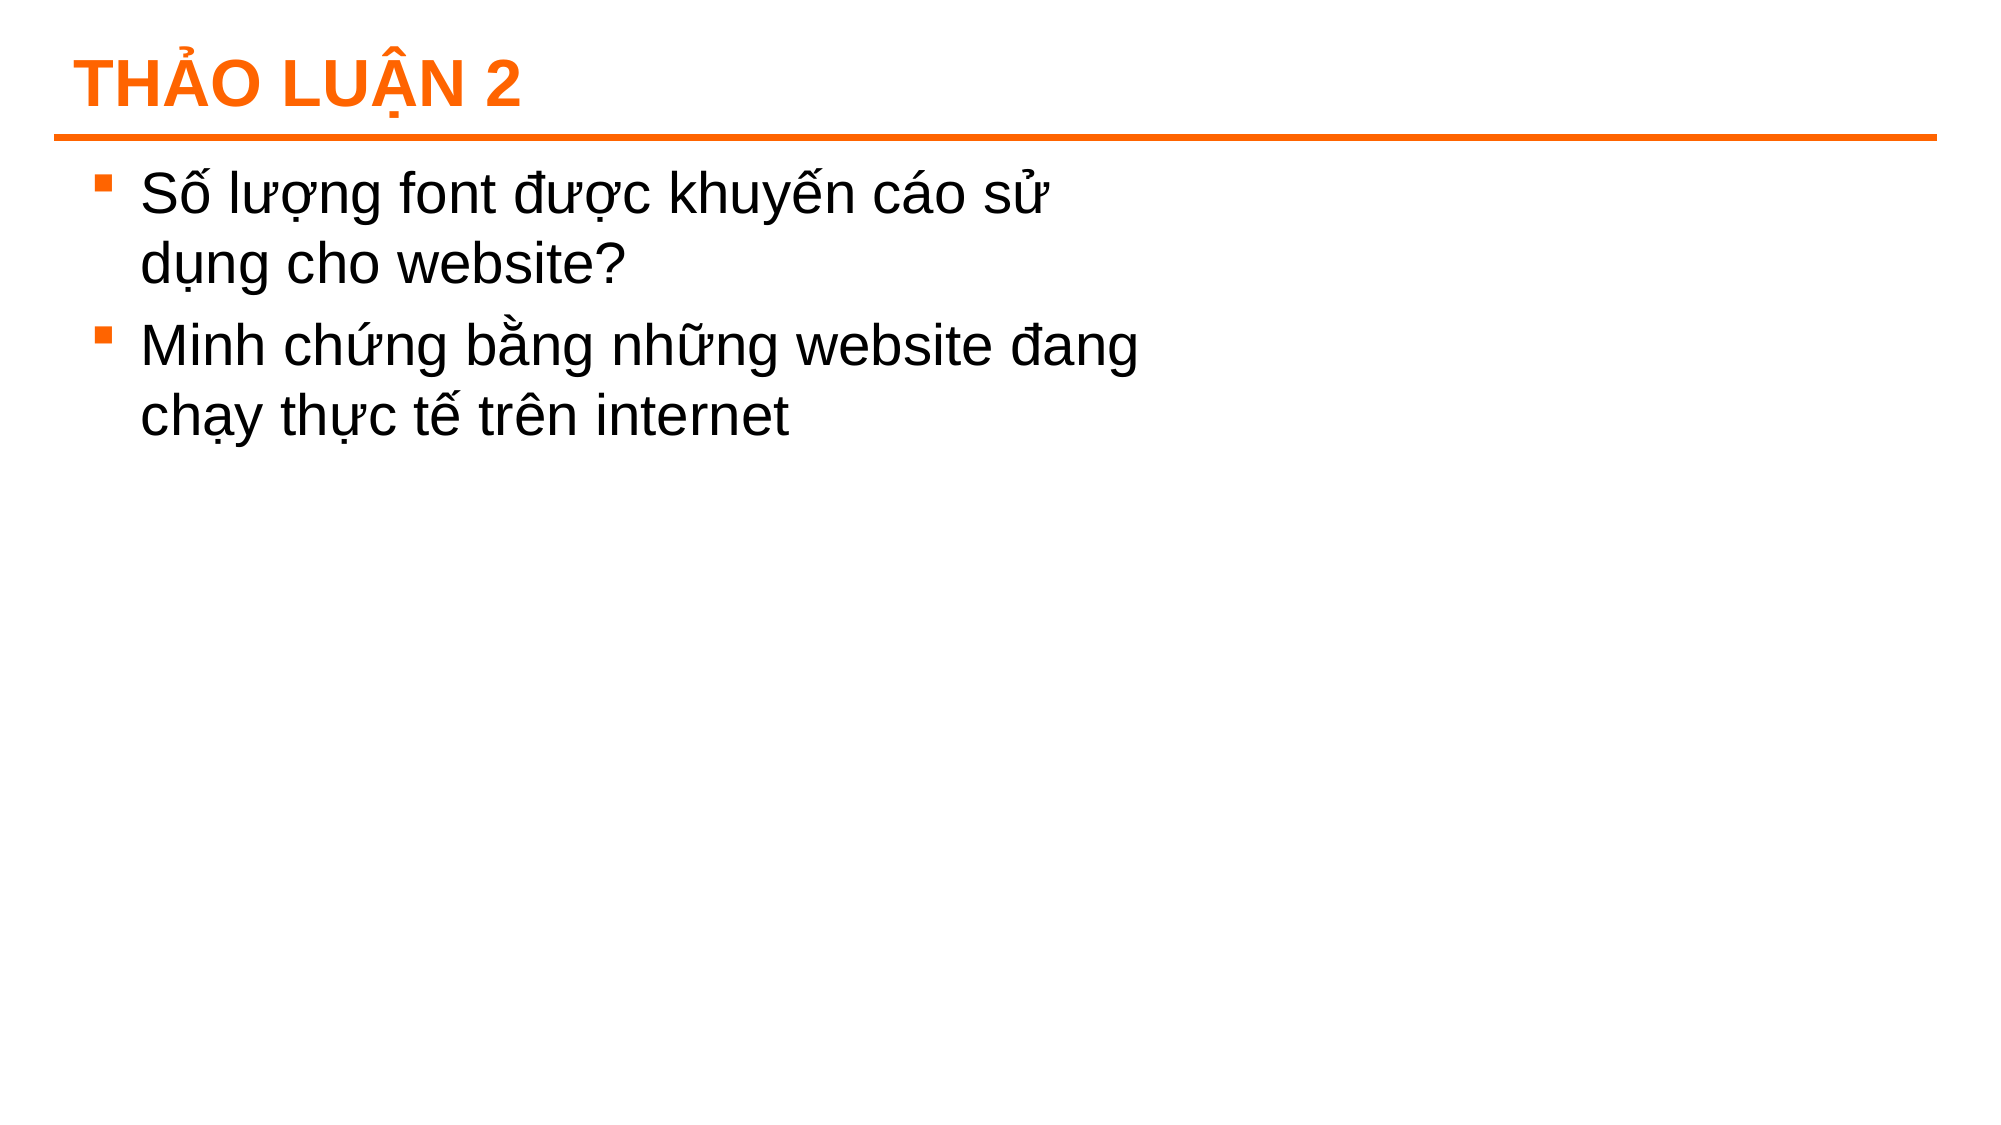

# Thảo luận 2
Số lượng font được khuyến cáo sử dụng cho website?
Minh chứng bằng những website đang chạy thực tế trên internet